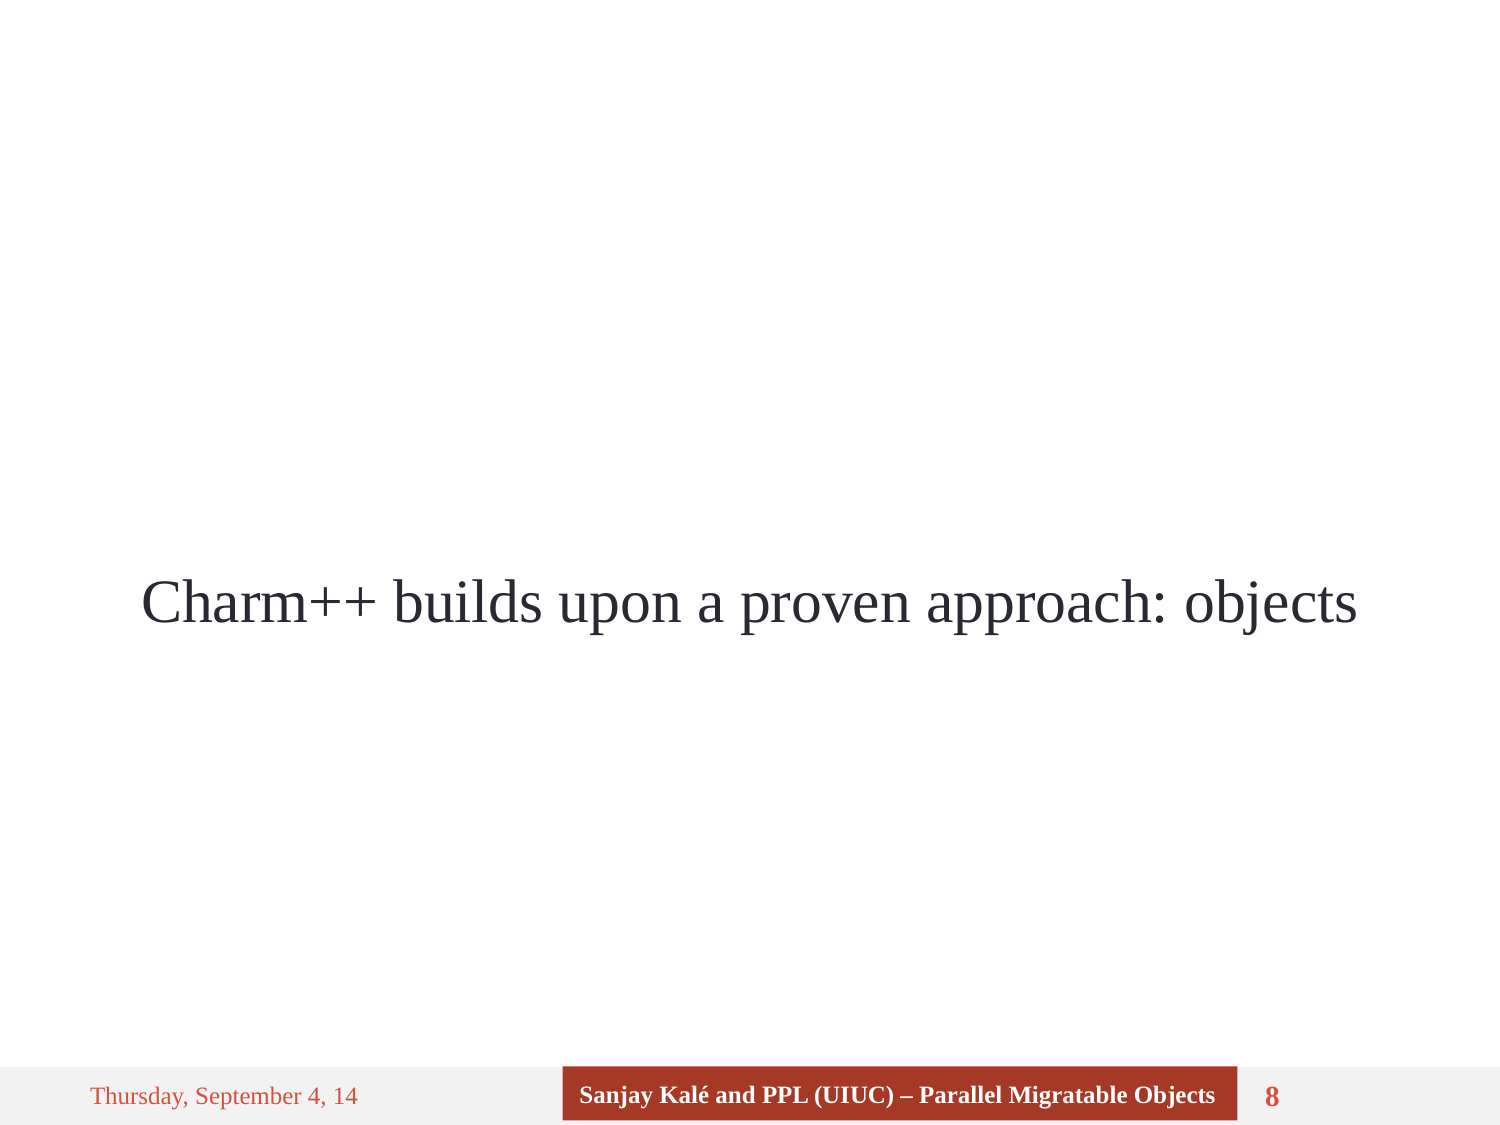

Charm++ builds upon a proven approach: objects
Sanjay Kalé and PPL (UIUC) – Parallel Migratable Objects
Thursday, September 4, 14
8